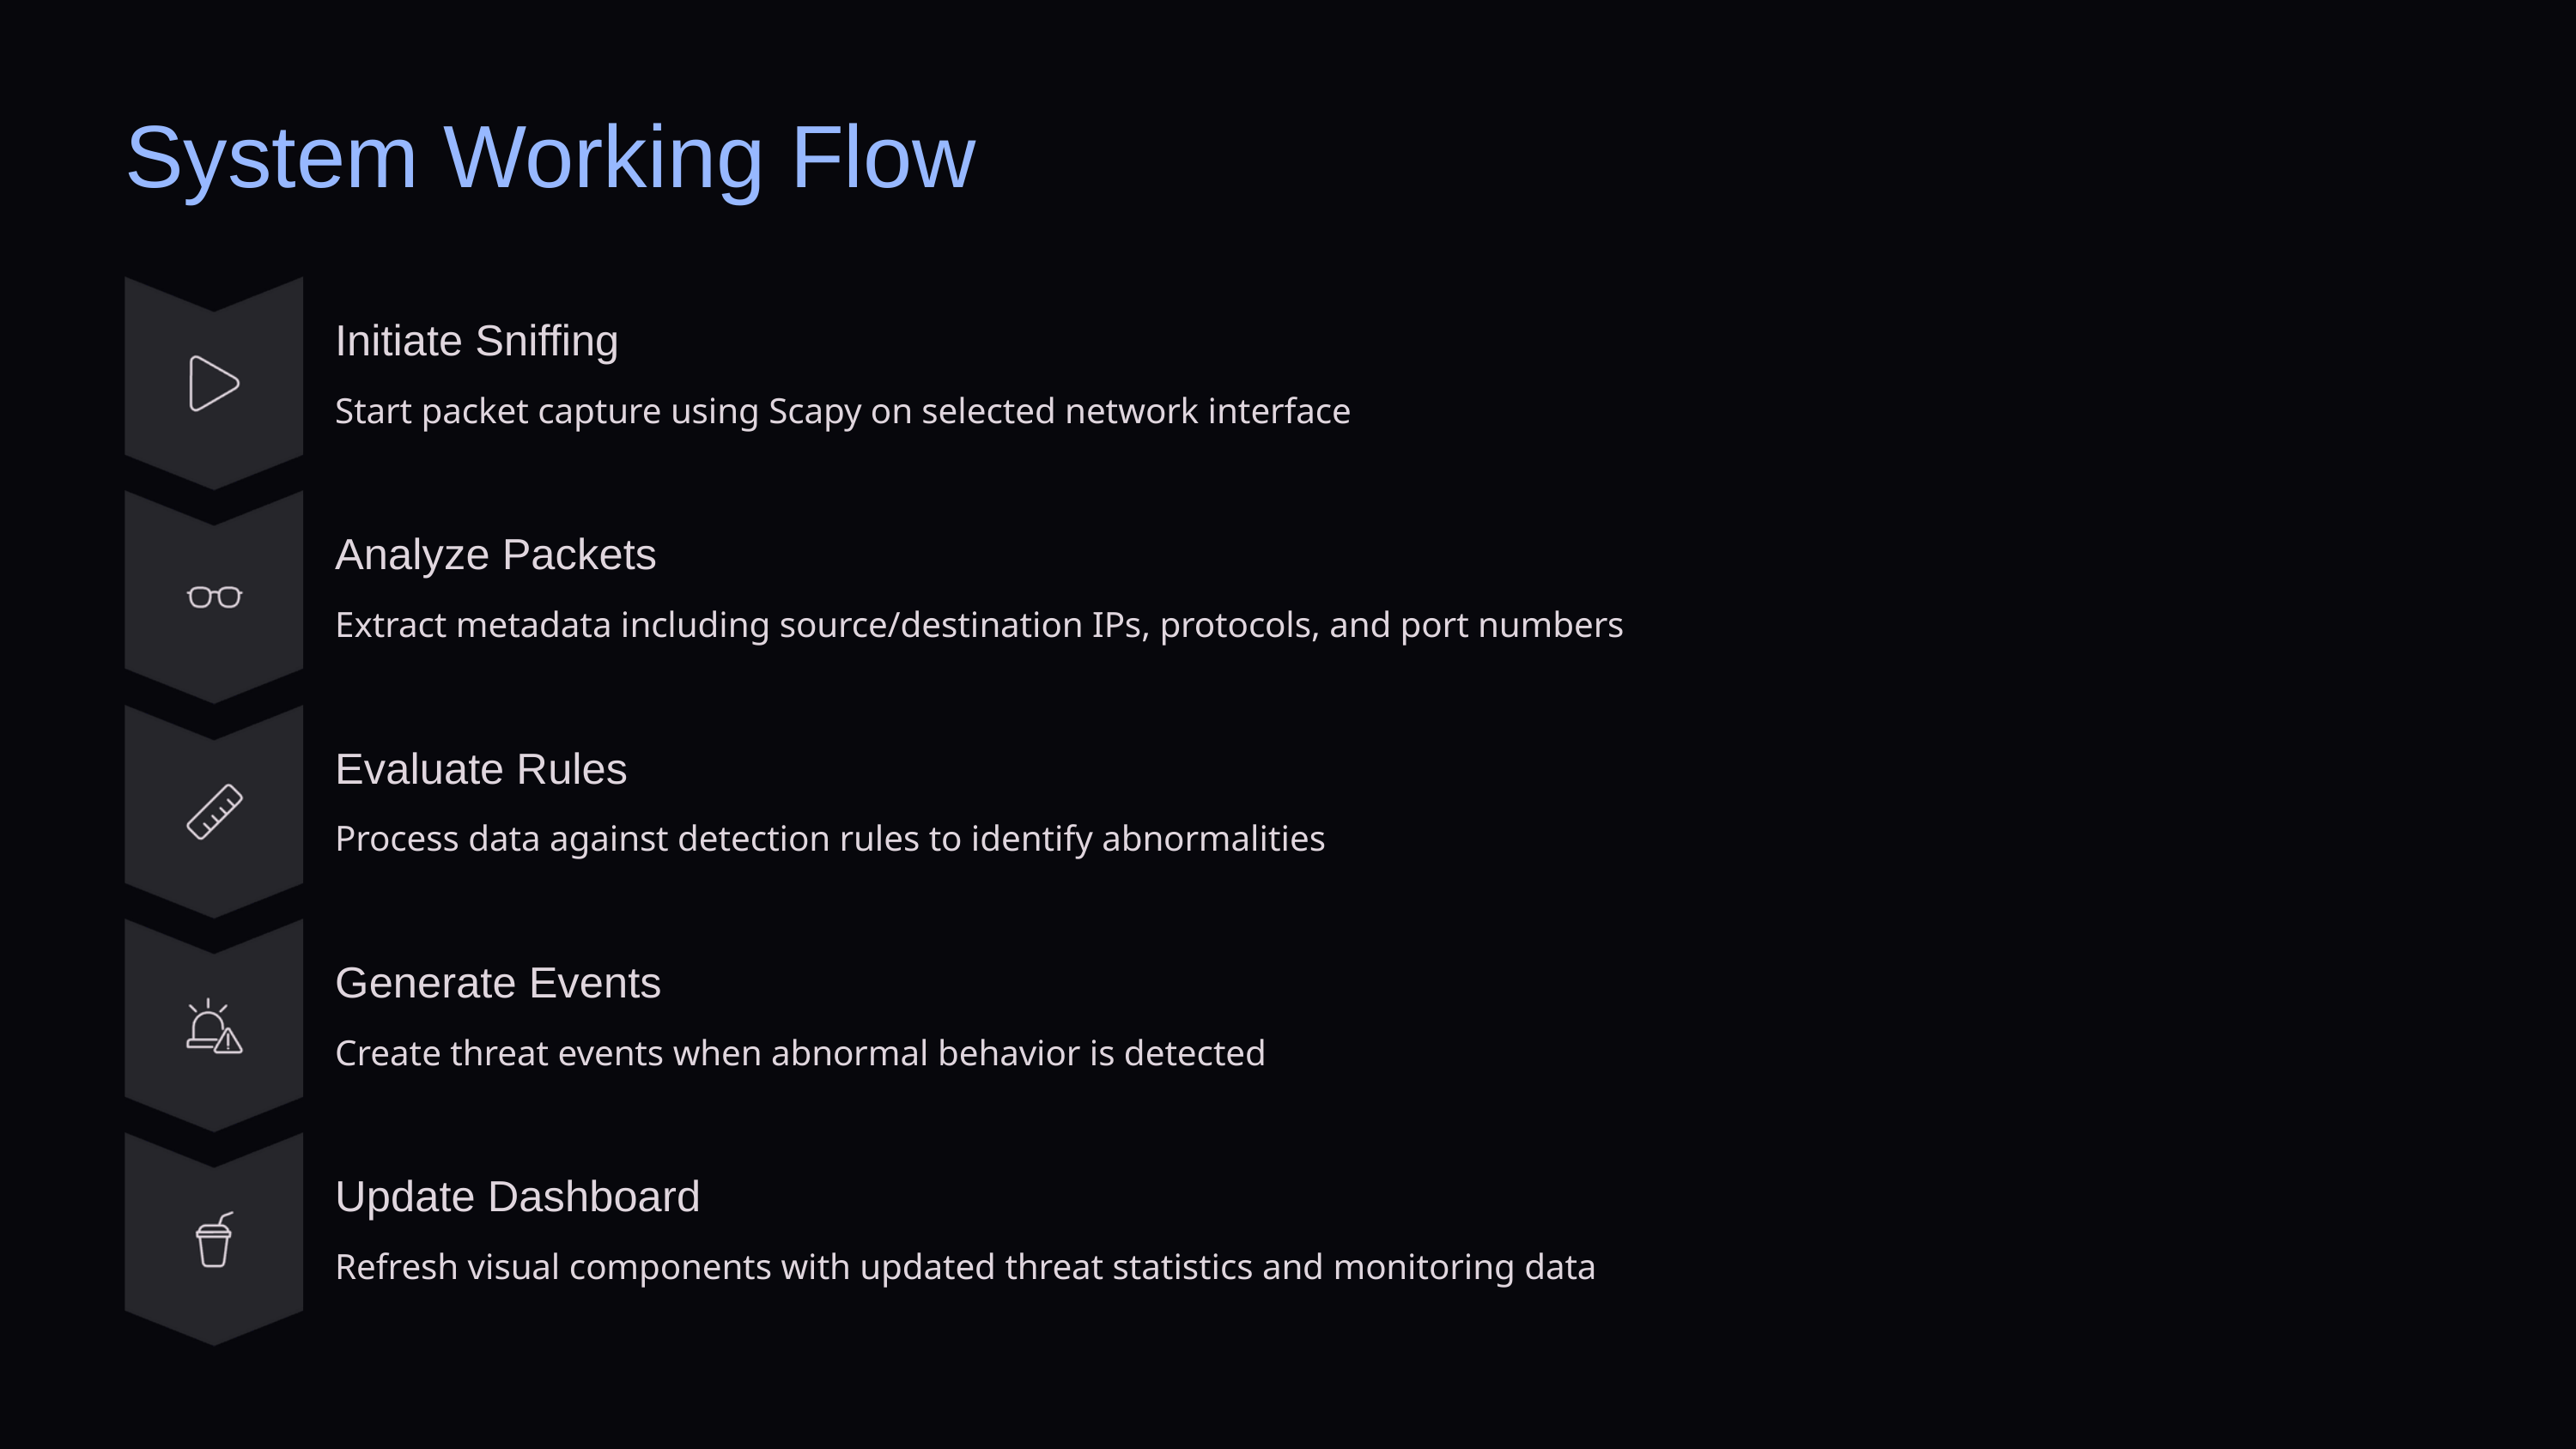

System Working Flow

Initiate Sniffing
Start packet capture using Scapy on selected network interface

Analyze Packets
Extract metadata including source/destination IPs, protocols, and port numbers

Evaluate Rules
Process data against detection rules to identify abnormalities

Generate Events
Create threat events when abnormal behavior is detected

Update Dashboard
Refresh visual components with updated threat statistics and monitoring data